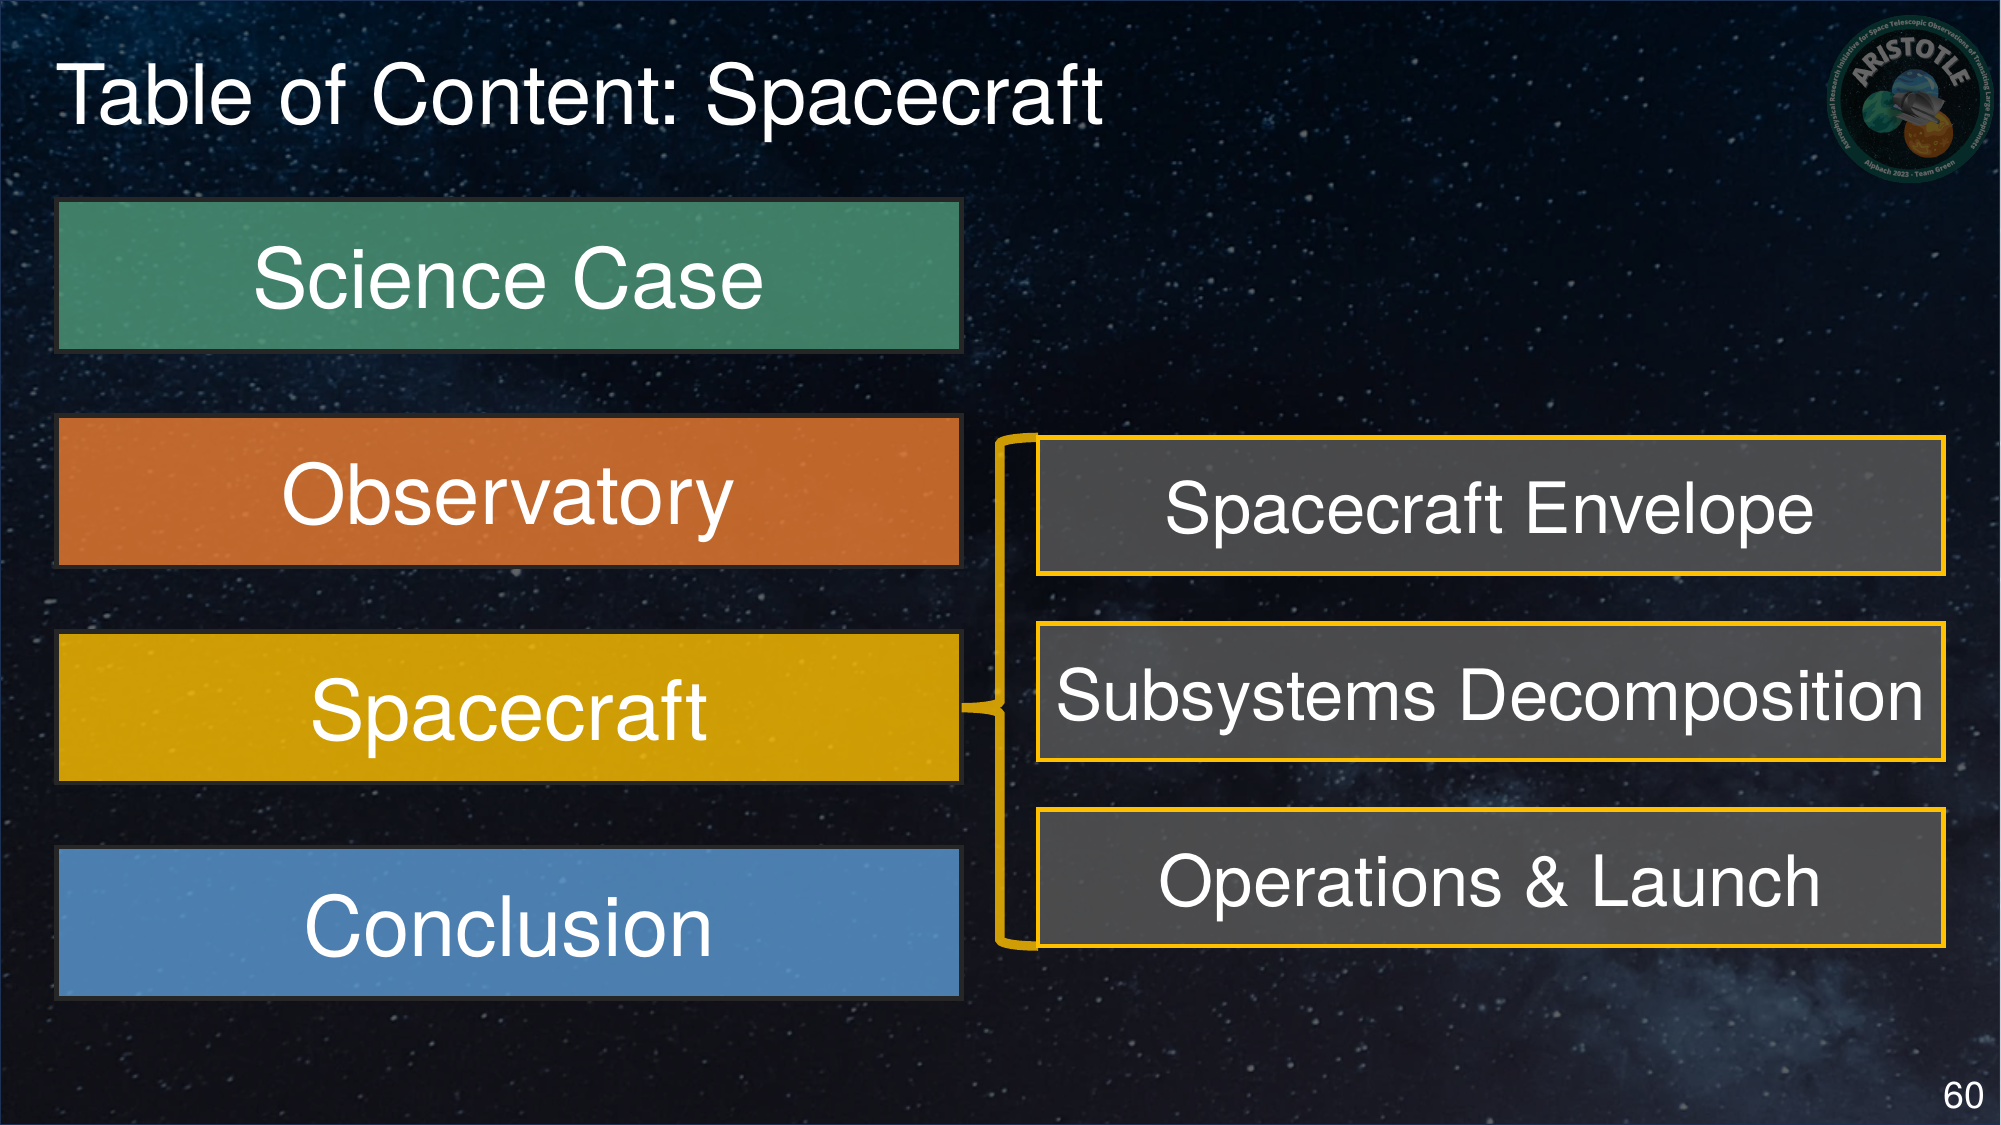

Table of Content: Spacecraft
Science Case
Observatory

Spacecraft Envelope
Subsystems Decomposition
Spacecraft
Operations & Launch
Conclusion
60